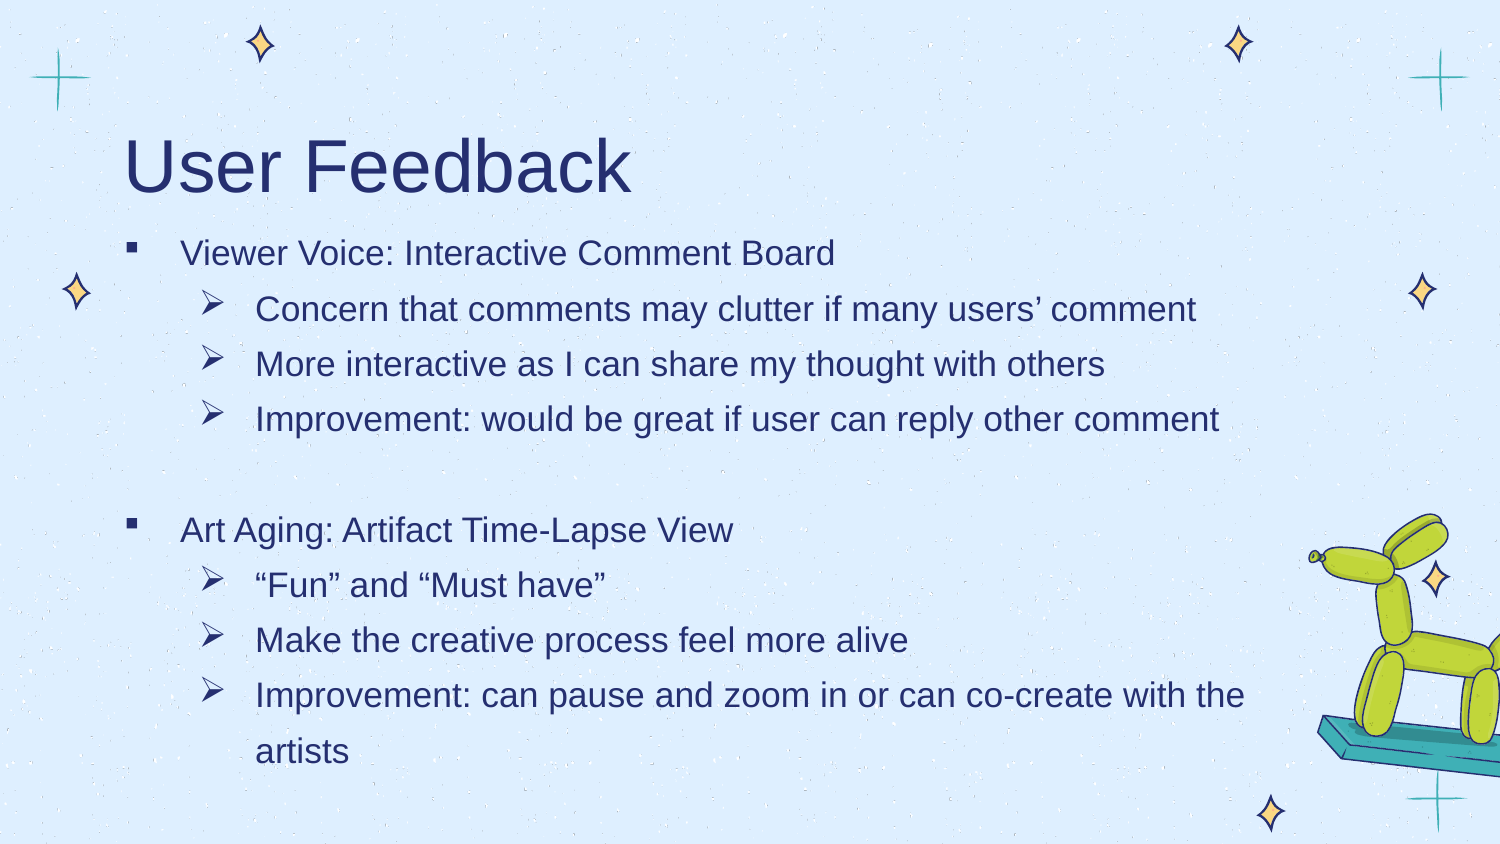

User Feedback

Viewer Voice: Interactive Comment Board
Concern that comments may clutter if many users’ comment
More interactive as I can share my thought with others
Improvement: would be great if user can reply other comment

Art Aging: Artifact Time-Lapse View
“Fun” and “Must have”
Make the creative process feel more alive
Improvement: can pause and zoom in or can co-create with the artists